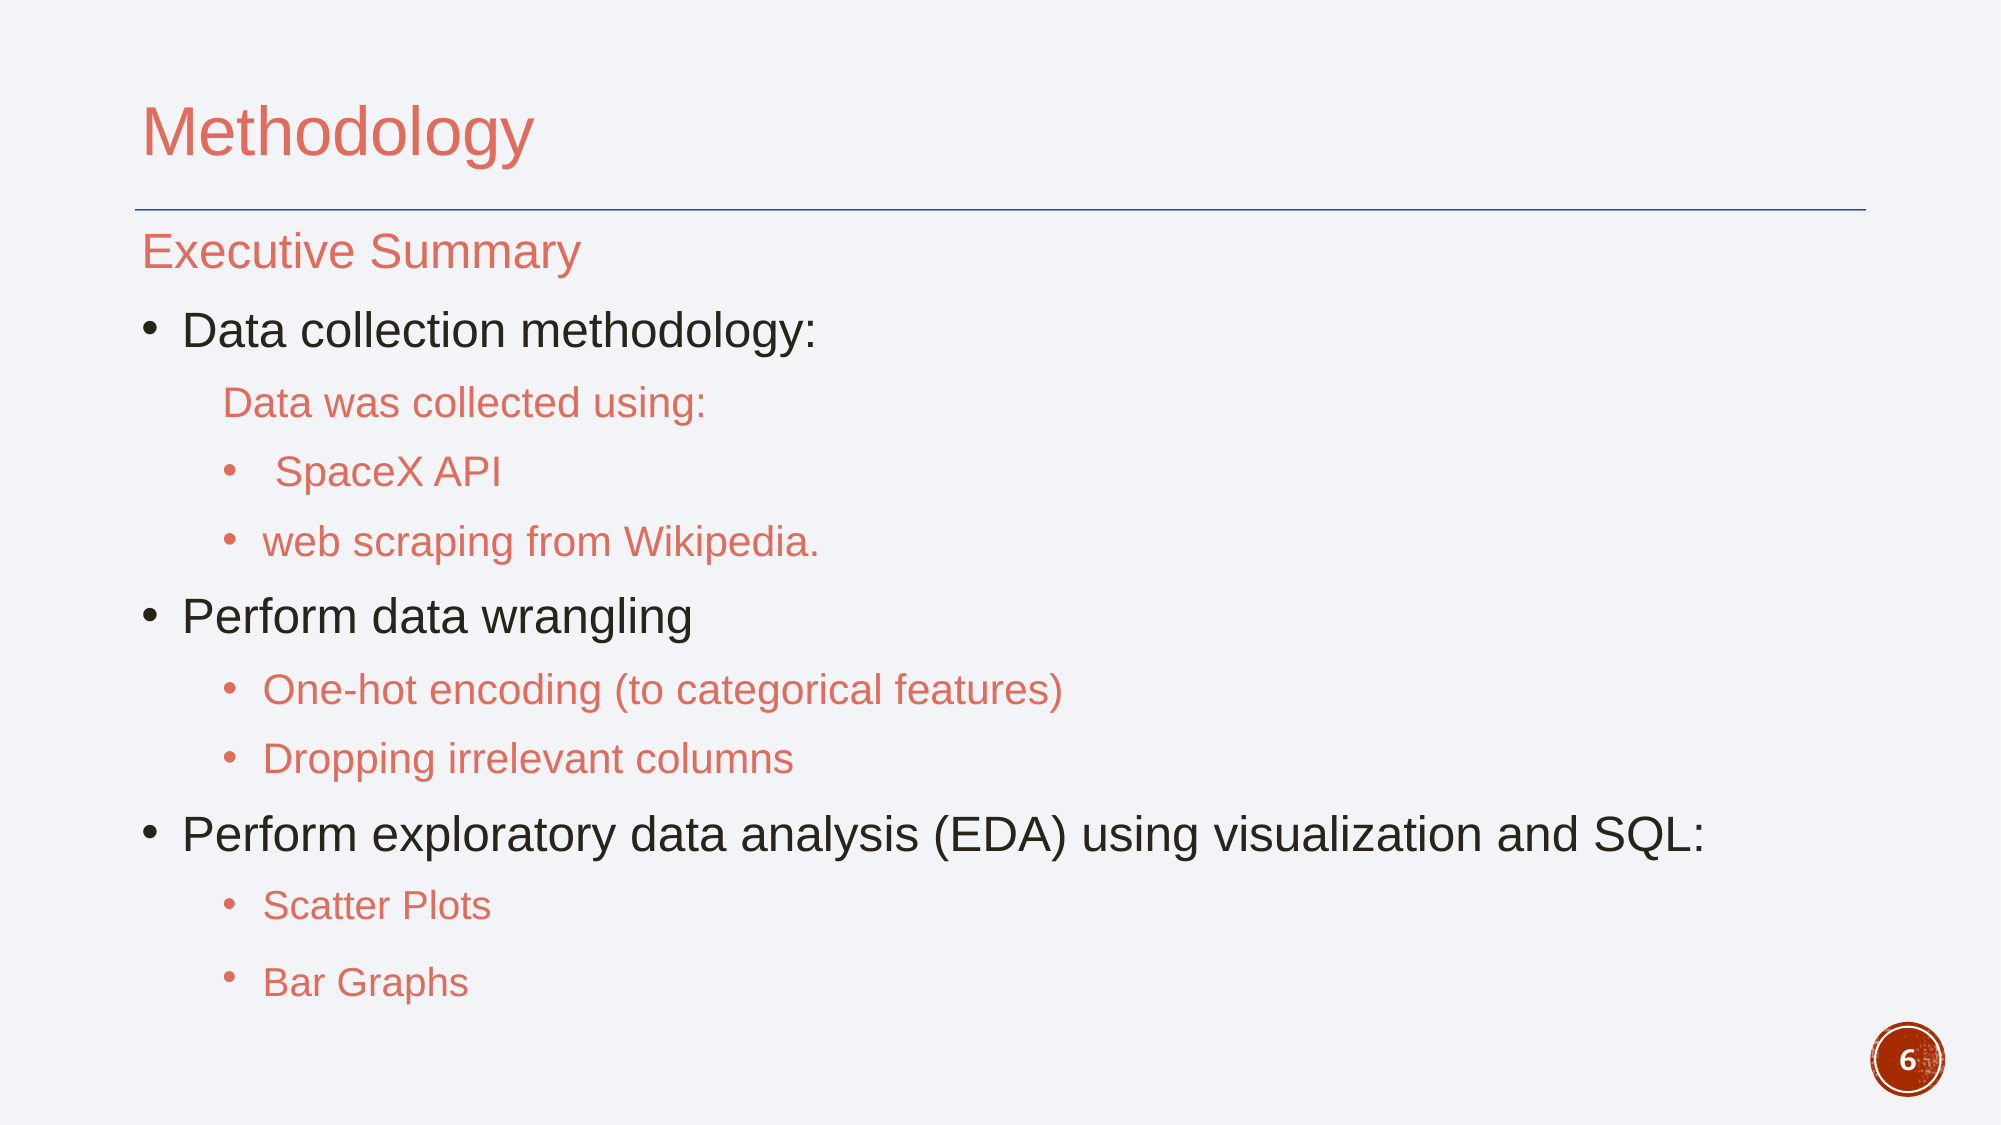

Methodology
Executive Summary
Data collection methodology:
Data was collected using:
 SpaceX API
web scraping from Wikipedia.
Perform data wrangling
One-hot encoding (to categorical features)
Dropping irrelevant columns
Perform exploratory data analysis (EDA) using visualization and SQL:
Scatter Plots
Bar Graphs

6